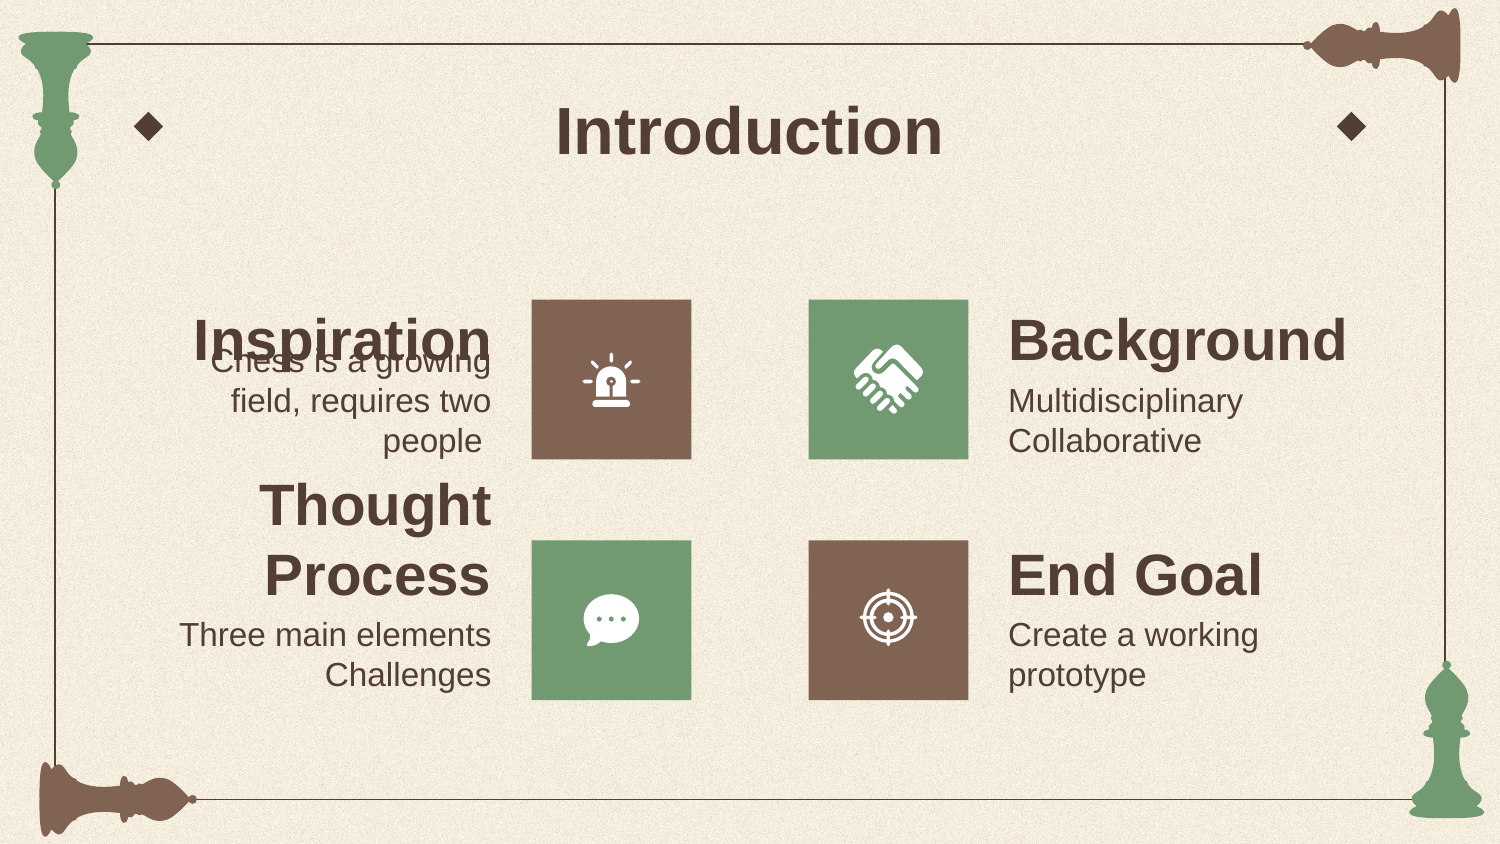

# Introduction

Inspiration

Background

Chess is a growing field, requires two people
Multidisciplinary
Collaborative
Thought Process
End Goal

Three main elements
Challenges
Create a working prototype